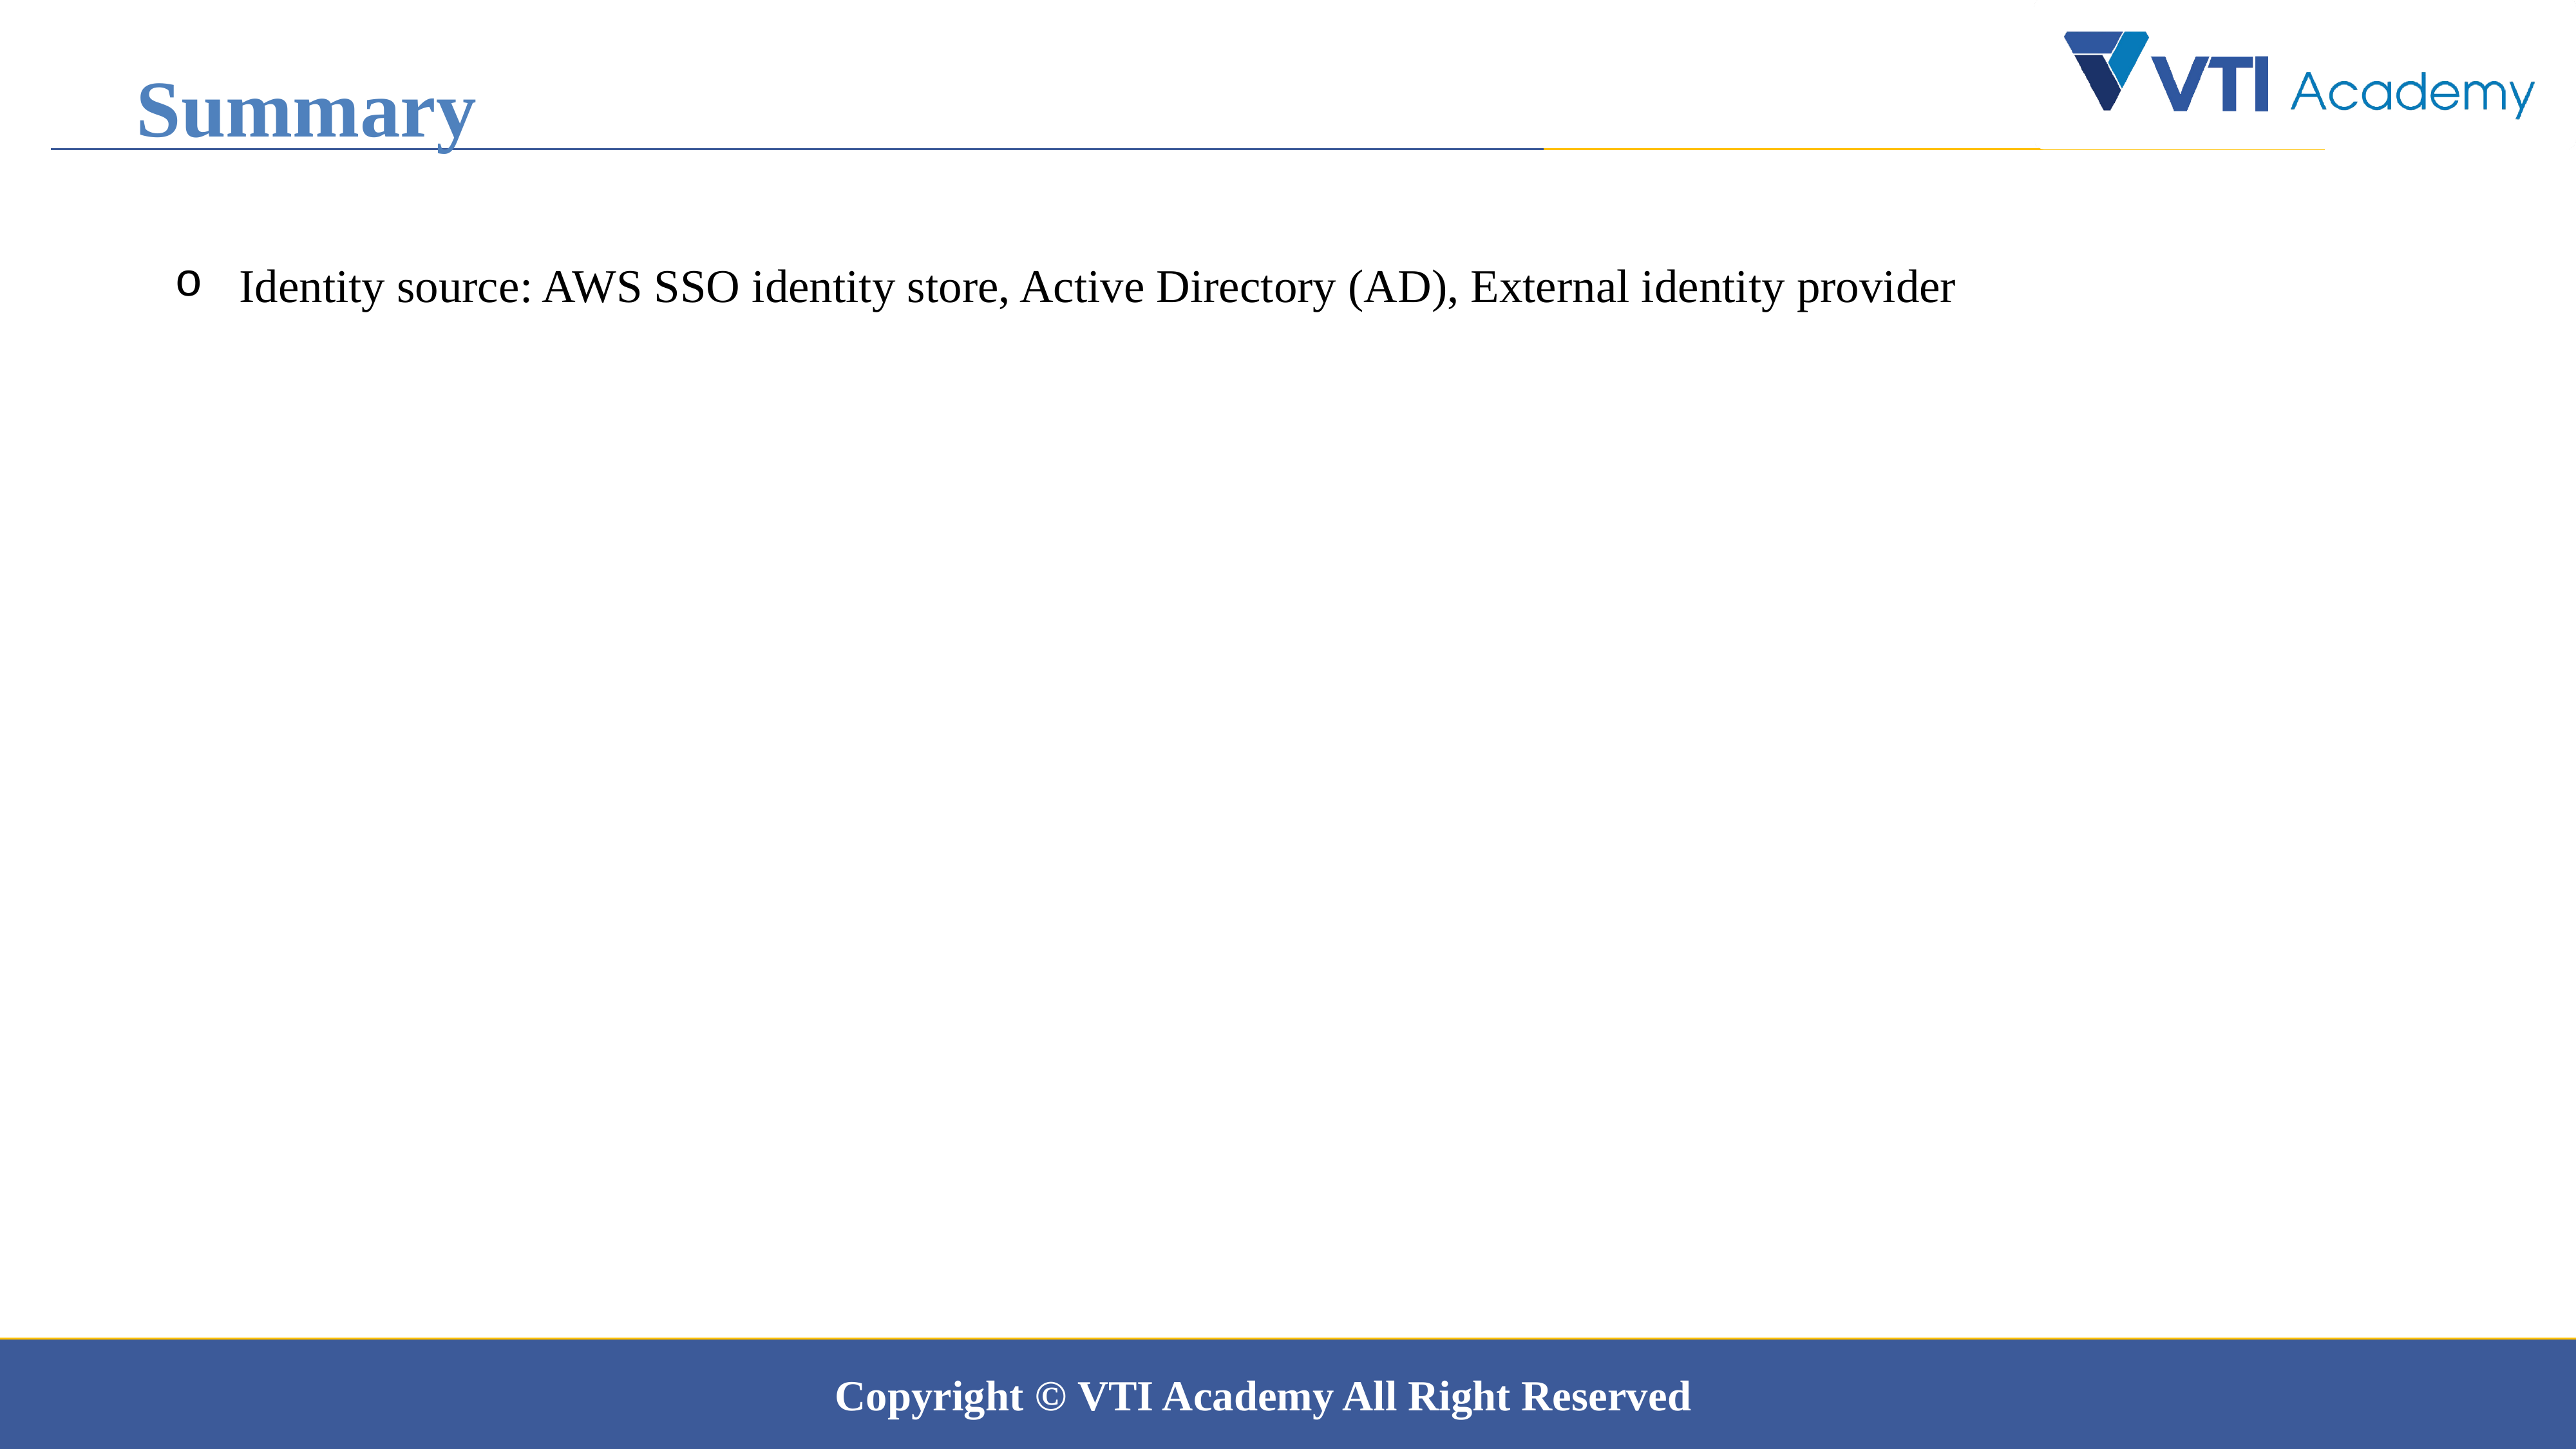

Summary
Identity source: AWS SSO identity store, Active Directory (AD), External identity provider